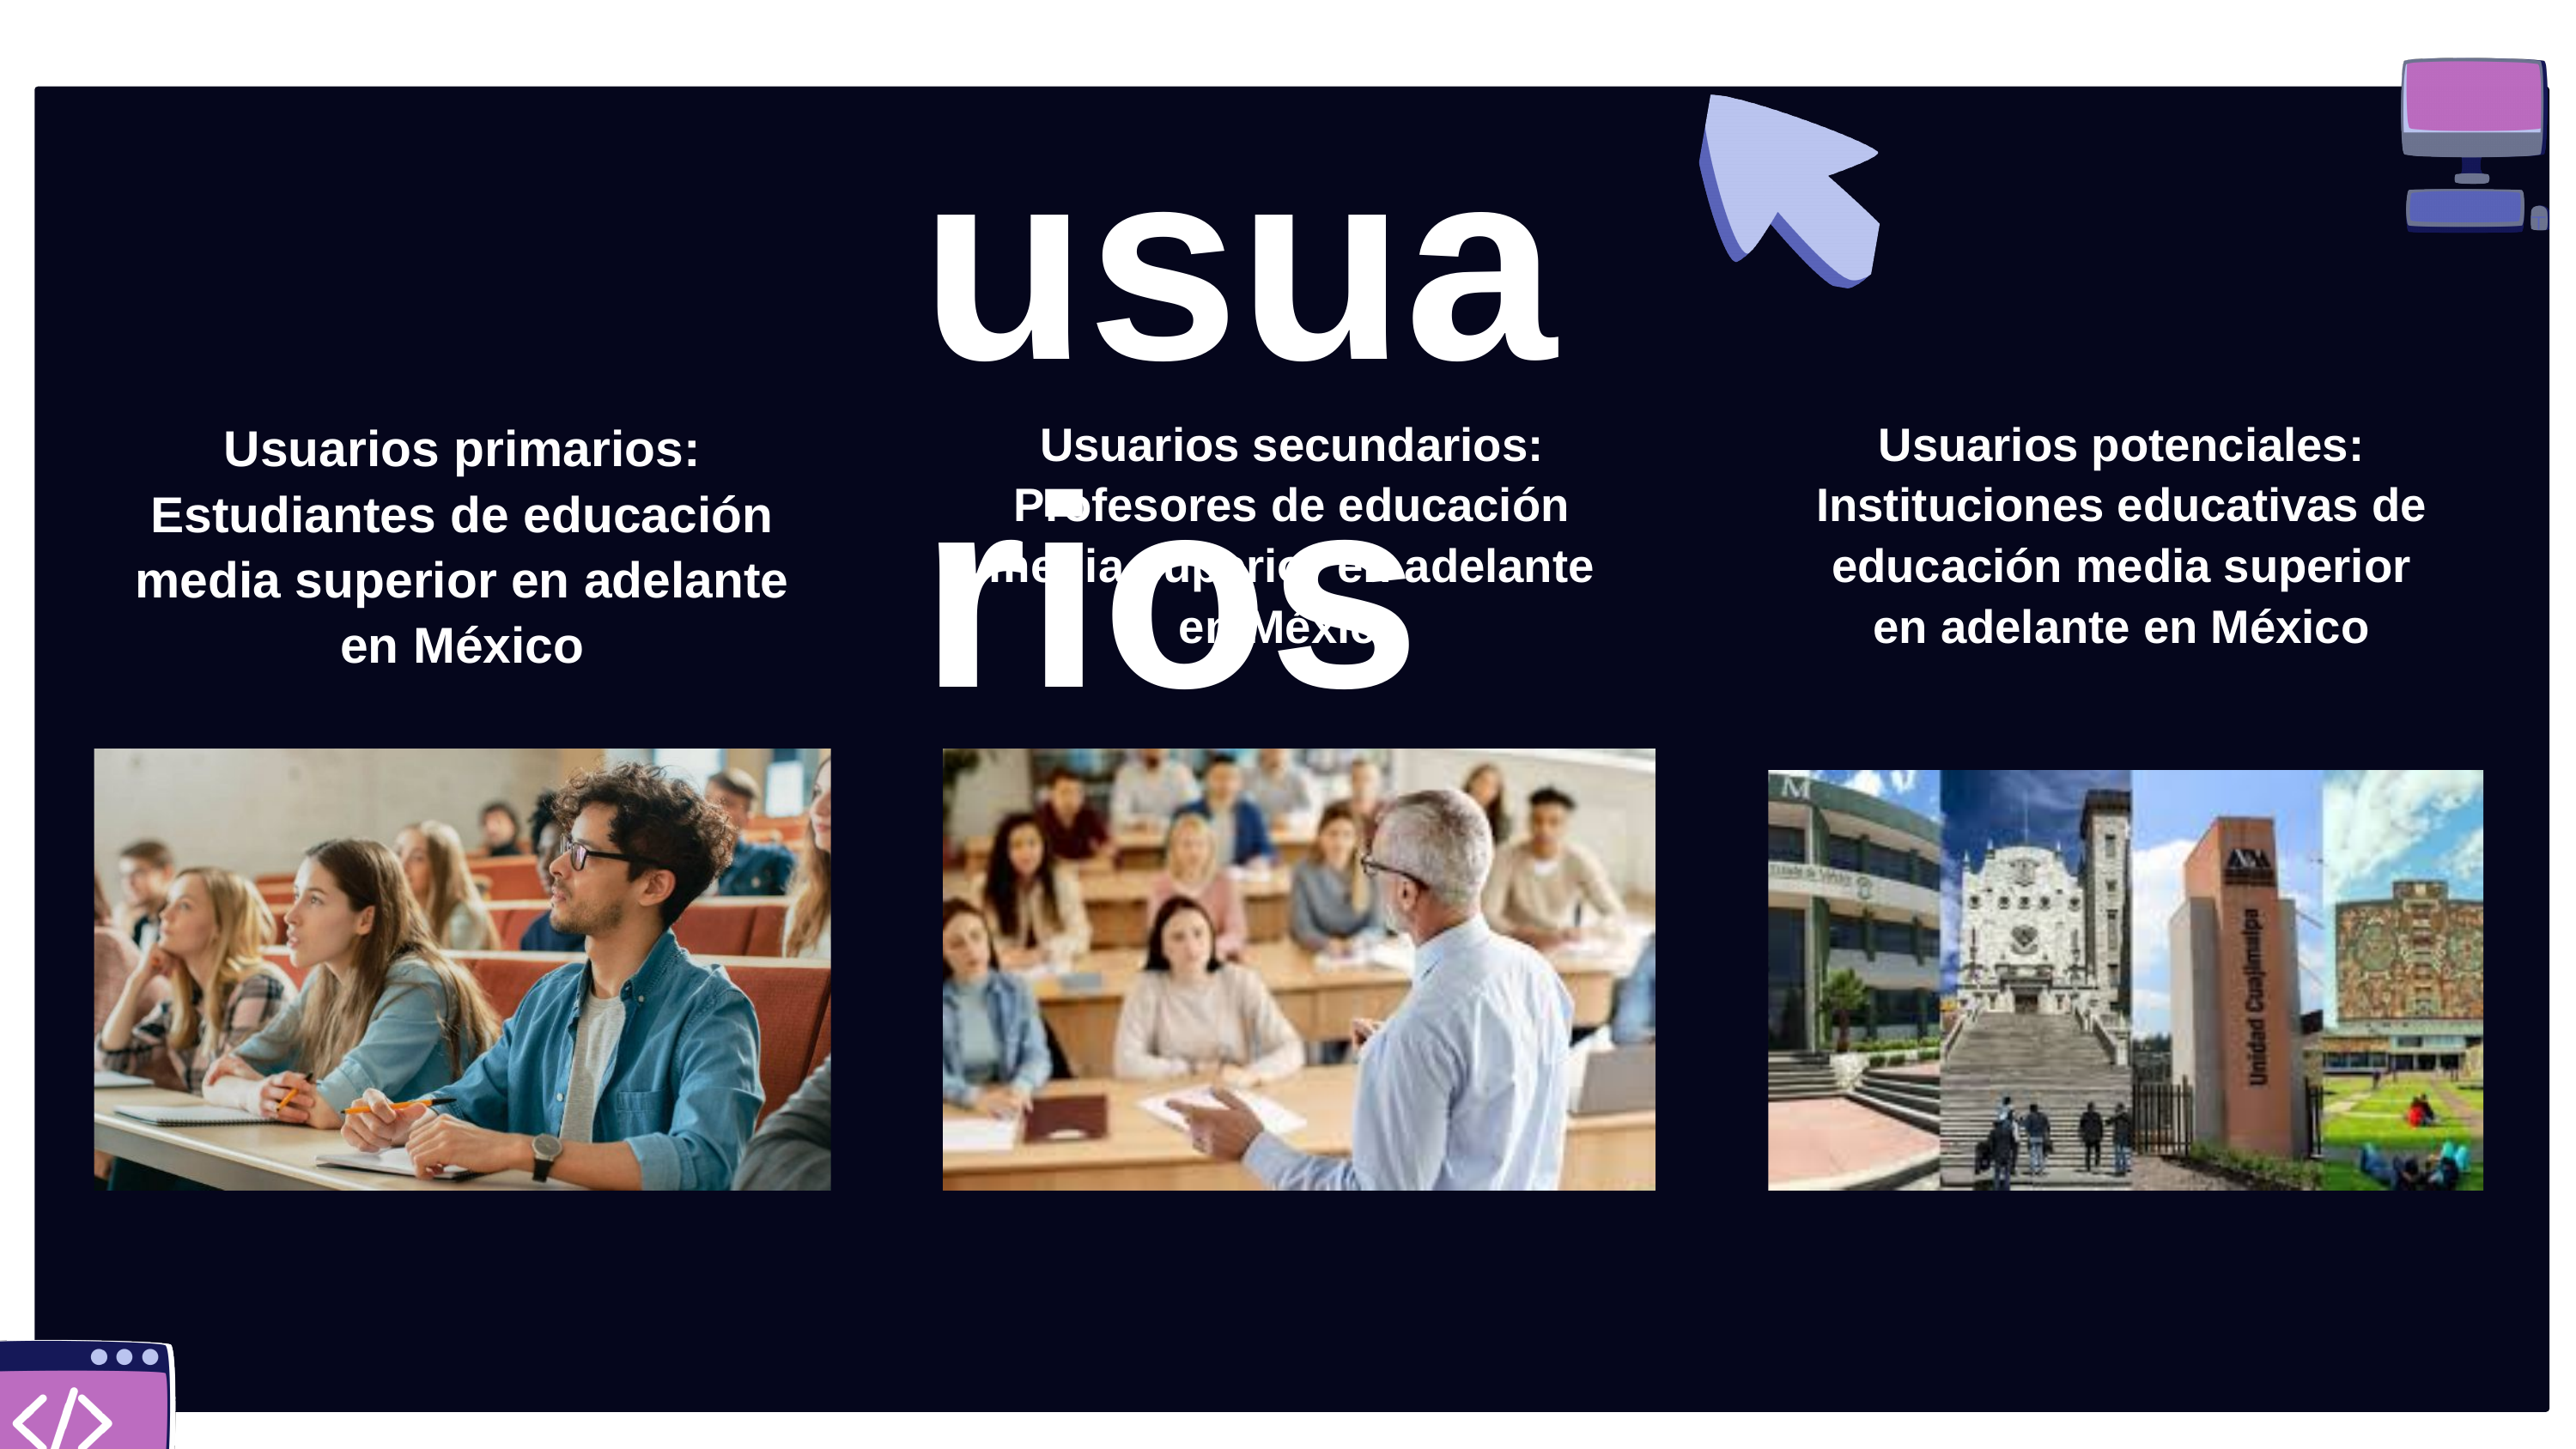

usuarios

Usuarios secundarios: Profesores de educación media superior en adelante en México
Usuarios potenciales: Instituciones educativas de educación media superior en adelante en México
Usuarios primarios: Estudiantes de educación media superior en adelante en México